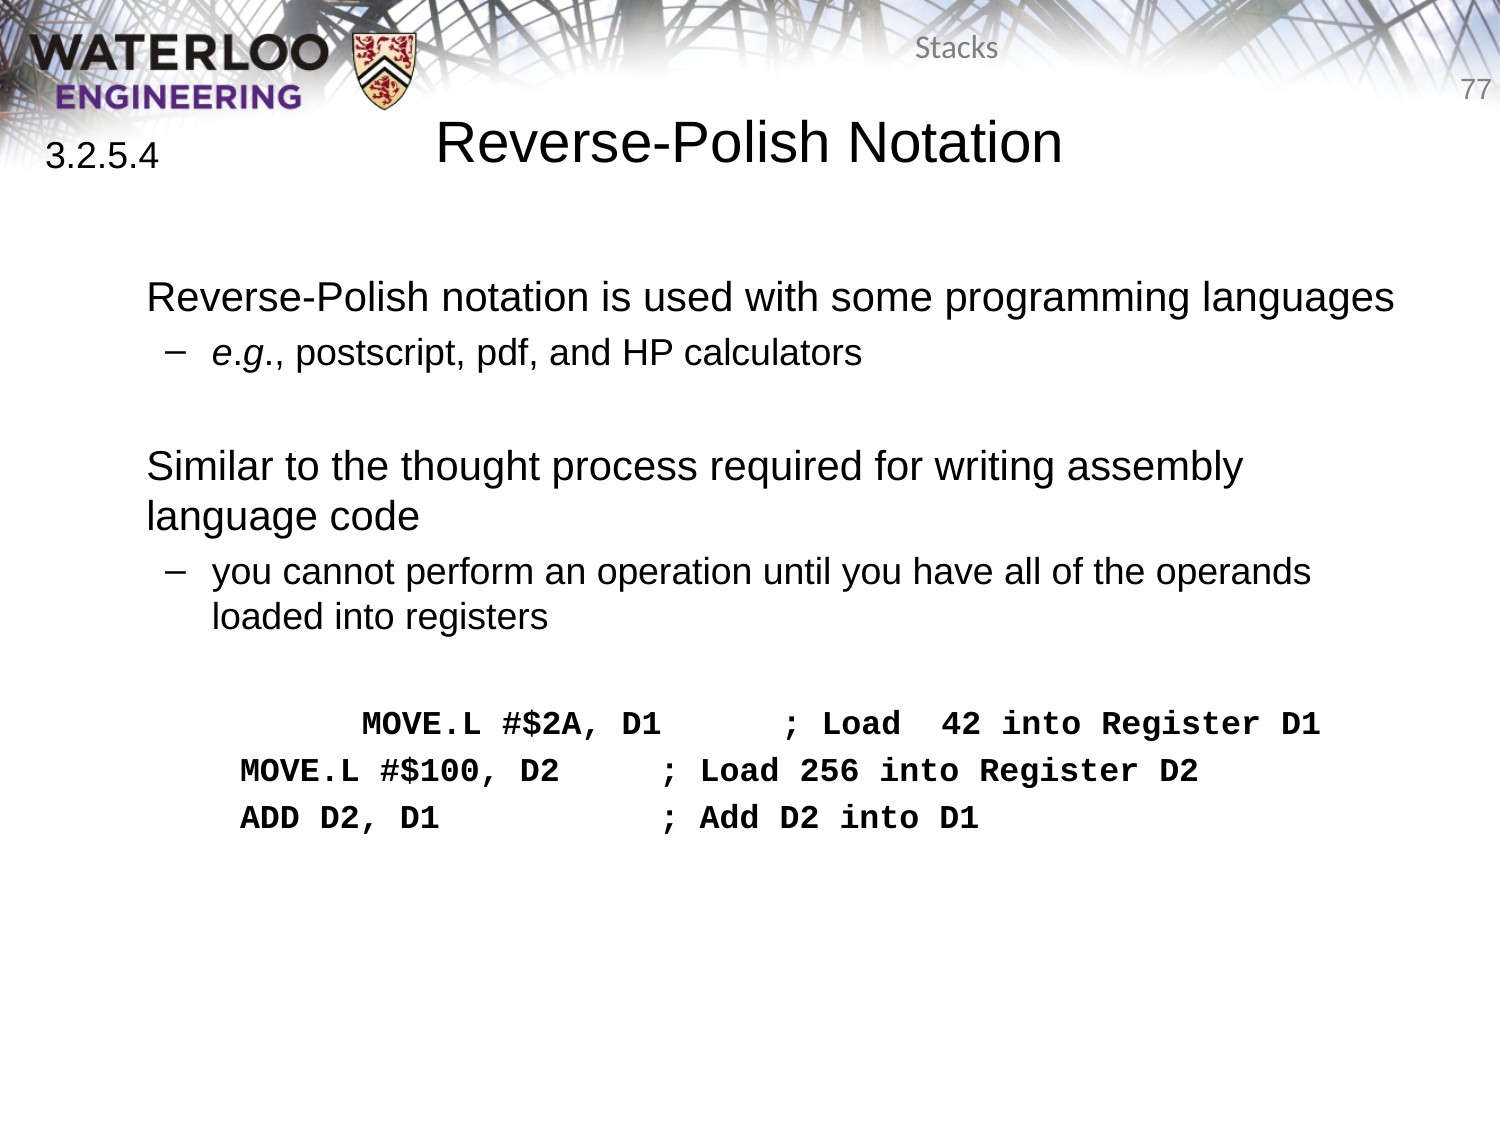

# Reverse-Polish Notation
3.2.5.4
	Reverse-Polish notation is used with some programming languages
e.g., postscript, pdf, and HP calculators

	Similar to the thought process required for writing assembly language code
you cannot perform an operation until you have all of the operands loaded into registers

 	 	MOVE.L #$2A, D1      ; Load  42 into Register D1
MOVE.L #$100, D2     ; Load 256 into Register D2
ADD D2, D1           ; Add D2 into D1